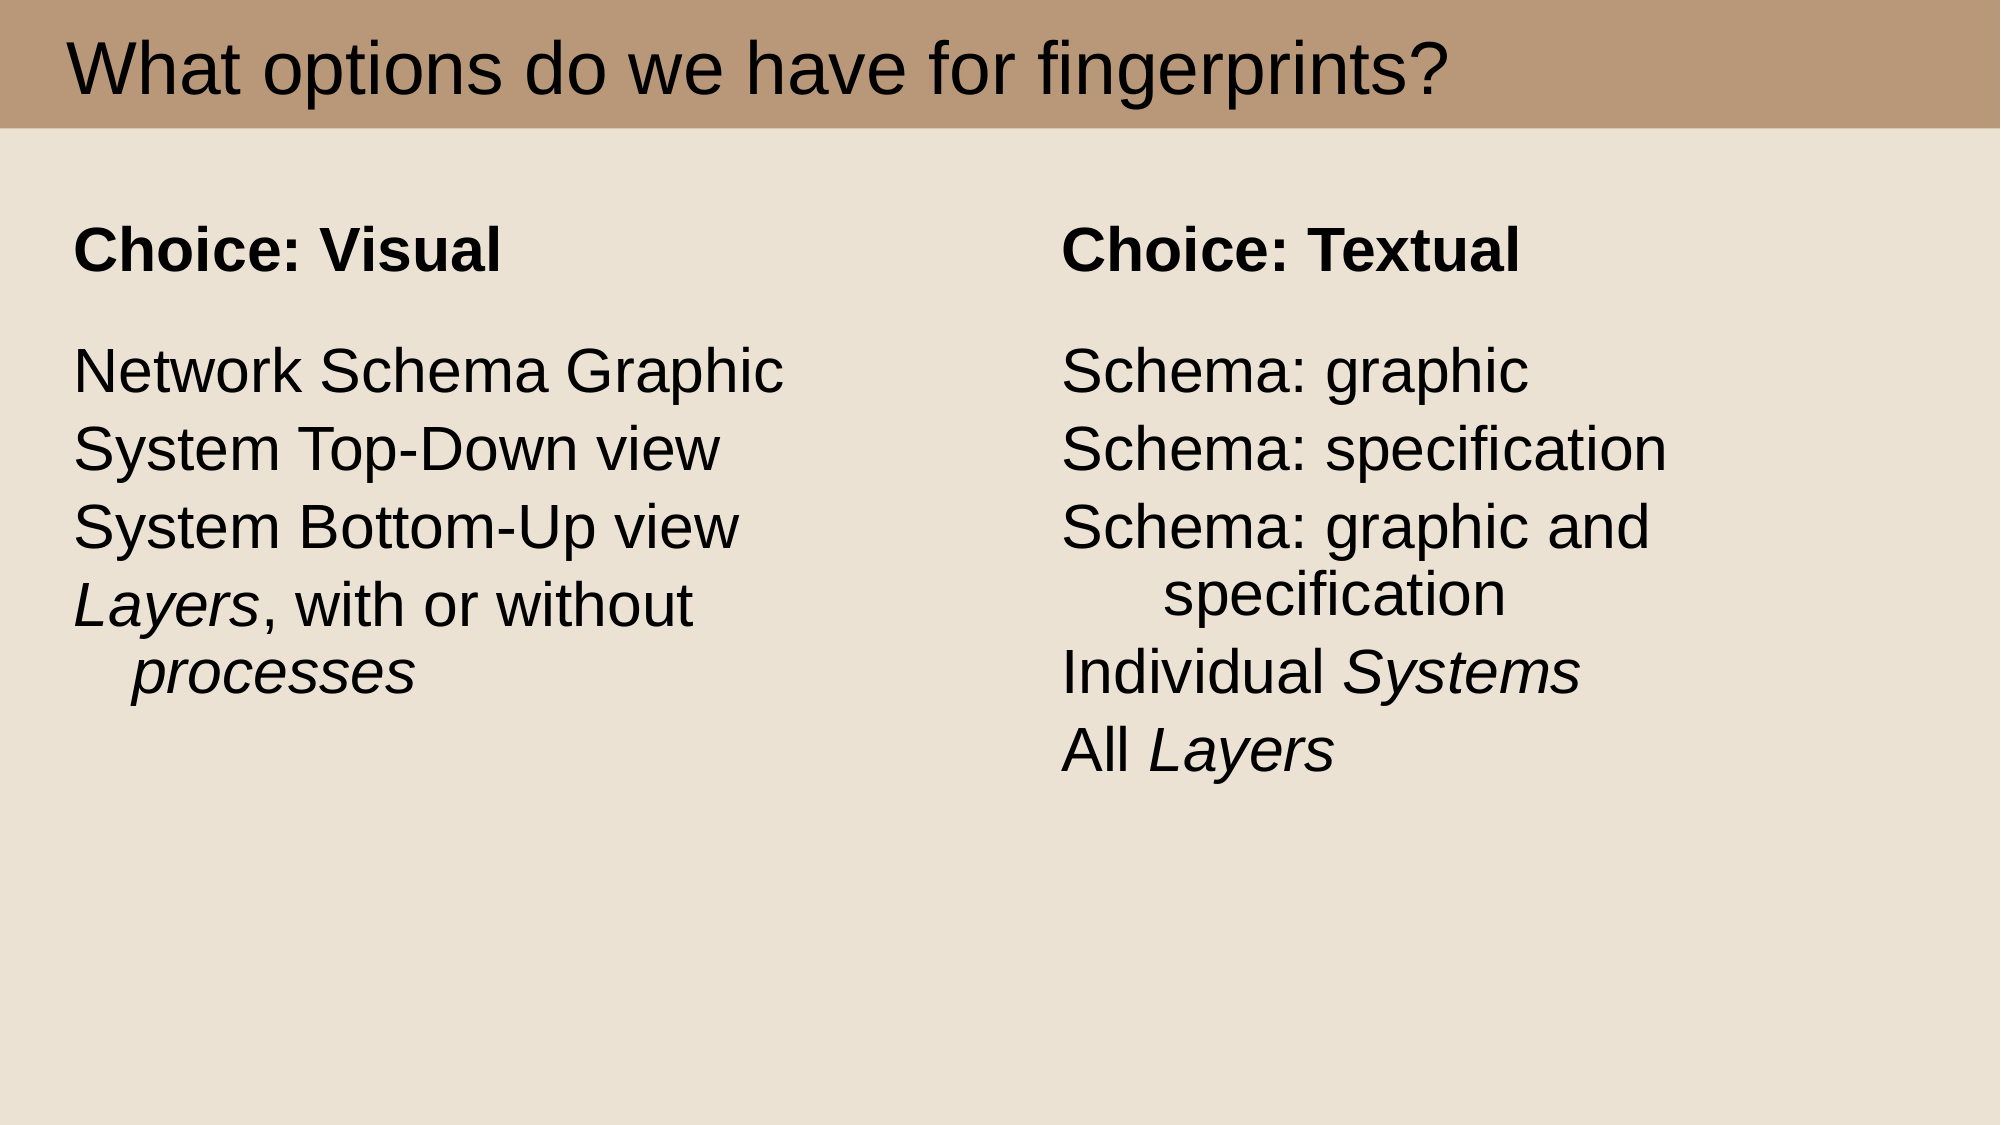

# What options do we have for fingerprints?
Choice: Visual
Choice: Textual
Schema: graphic
Schema: specification
Schema: graphic and specification
Individual Systems
All Layers

Network Schema Graphic
System Top-Down view
System Bottom-Up view
Layers, with or without processes